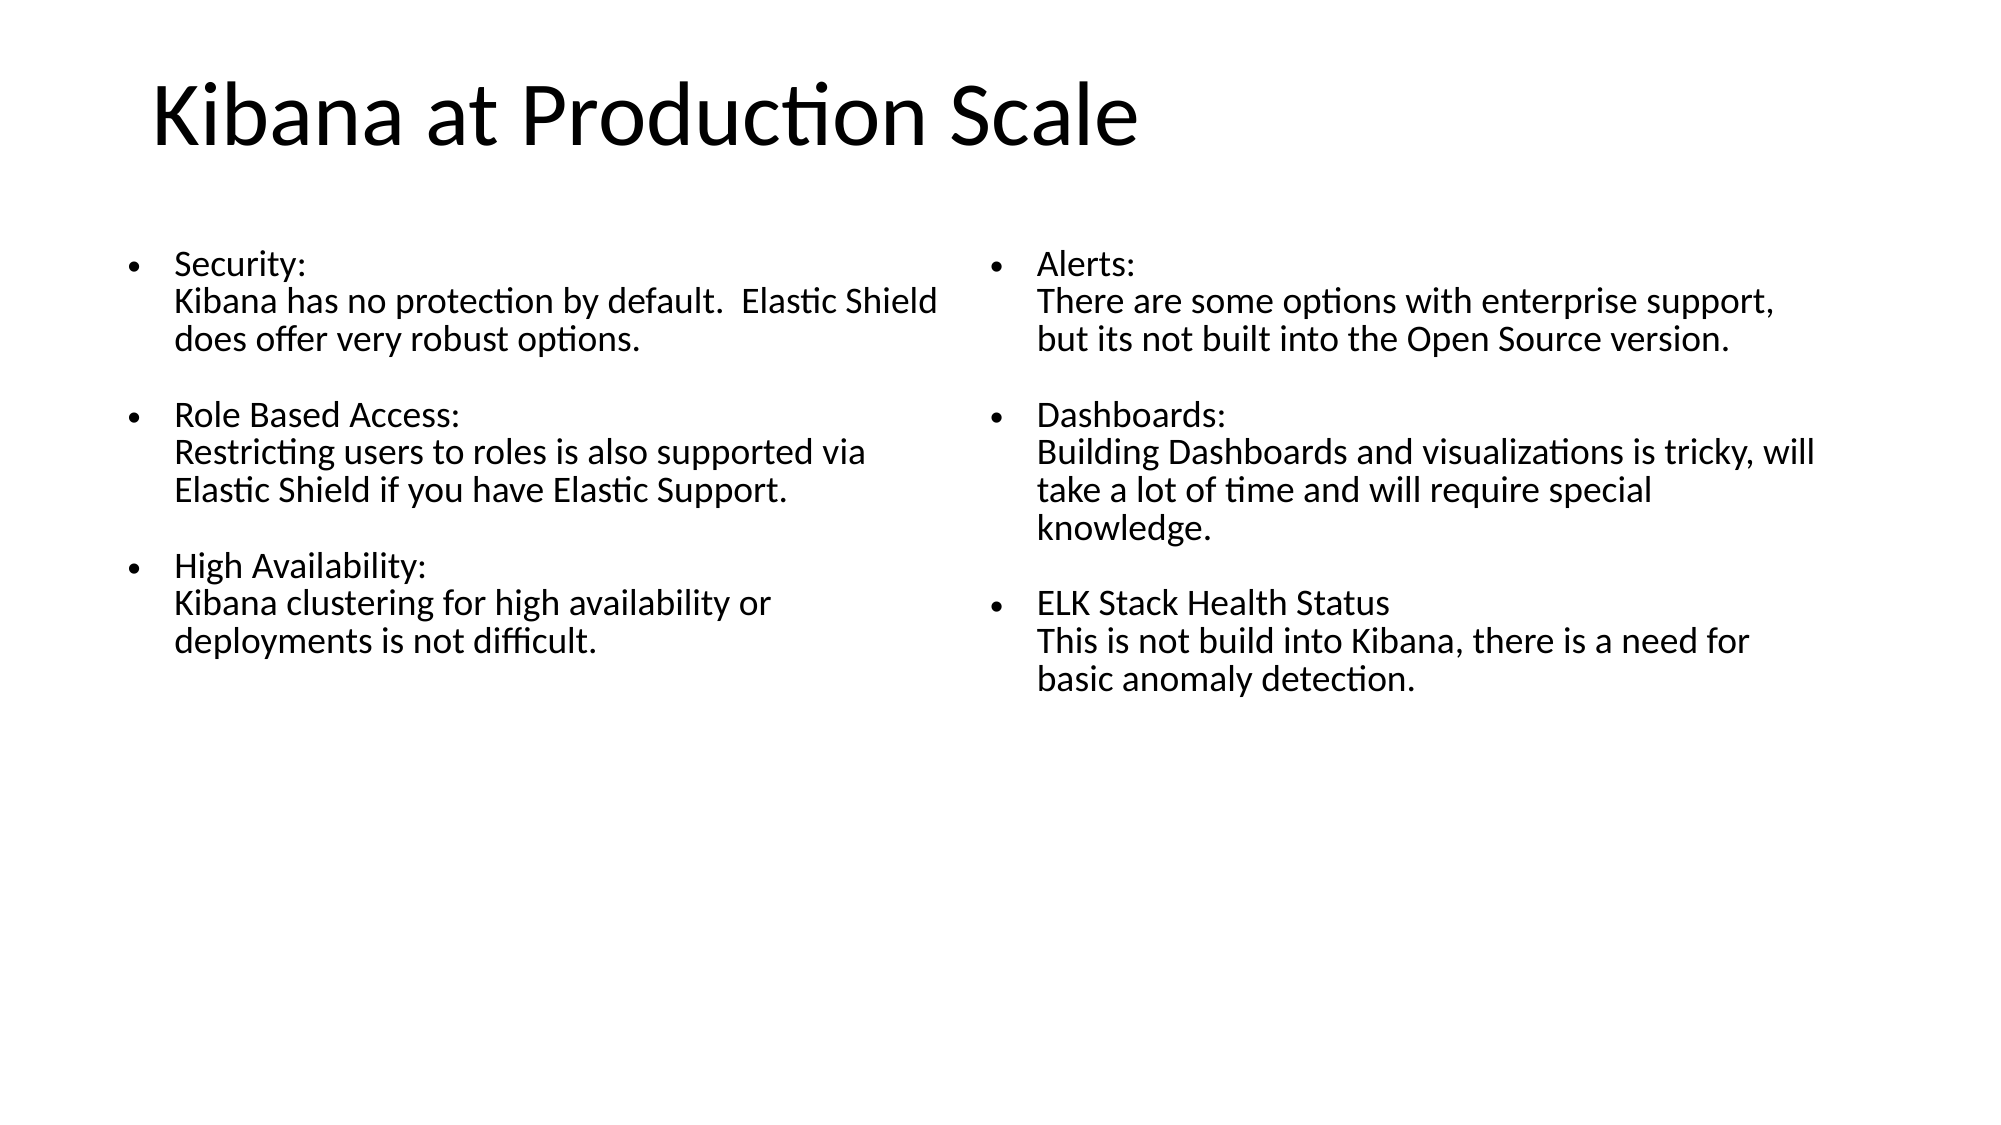

# Kibana at Production Scale

| Security: Kibana has no protection by default. Elastic Shield does offer very robust options. Role Based Access: Restricting users to roles is also supported via Elastic Shield if you have Elastic Support. High Availability: Kibana clustering for high availability or deployments is not difficult. | Alerts: There are some options with enterprise support, but its not built into the Open Source version. Dashboards: Building Dashboards and visualizations is tricky, will take a lot of time and will require special knowledge. ELK Stack Health Status This is not build into Kibana, there is a need for basic anomaly detection. |
| --- | --- |